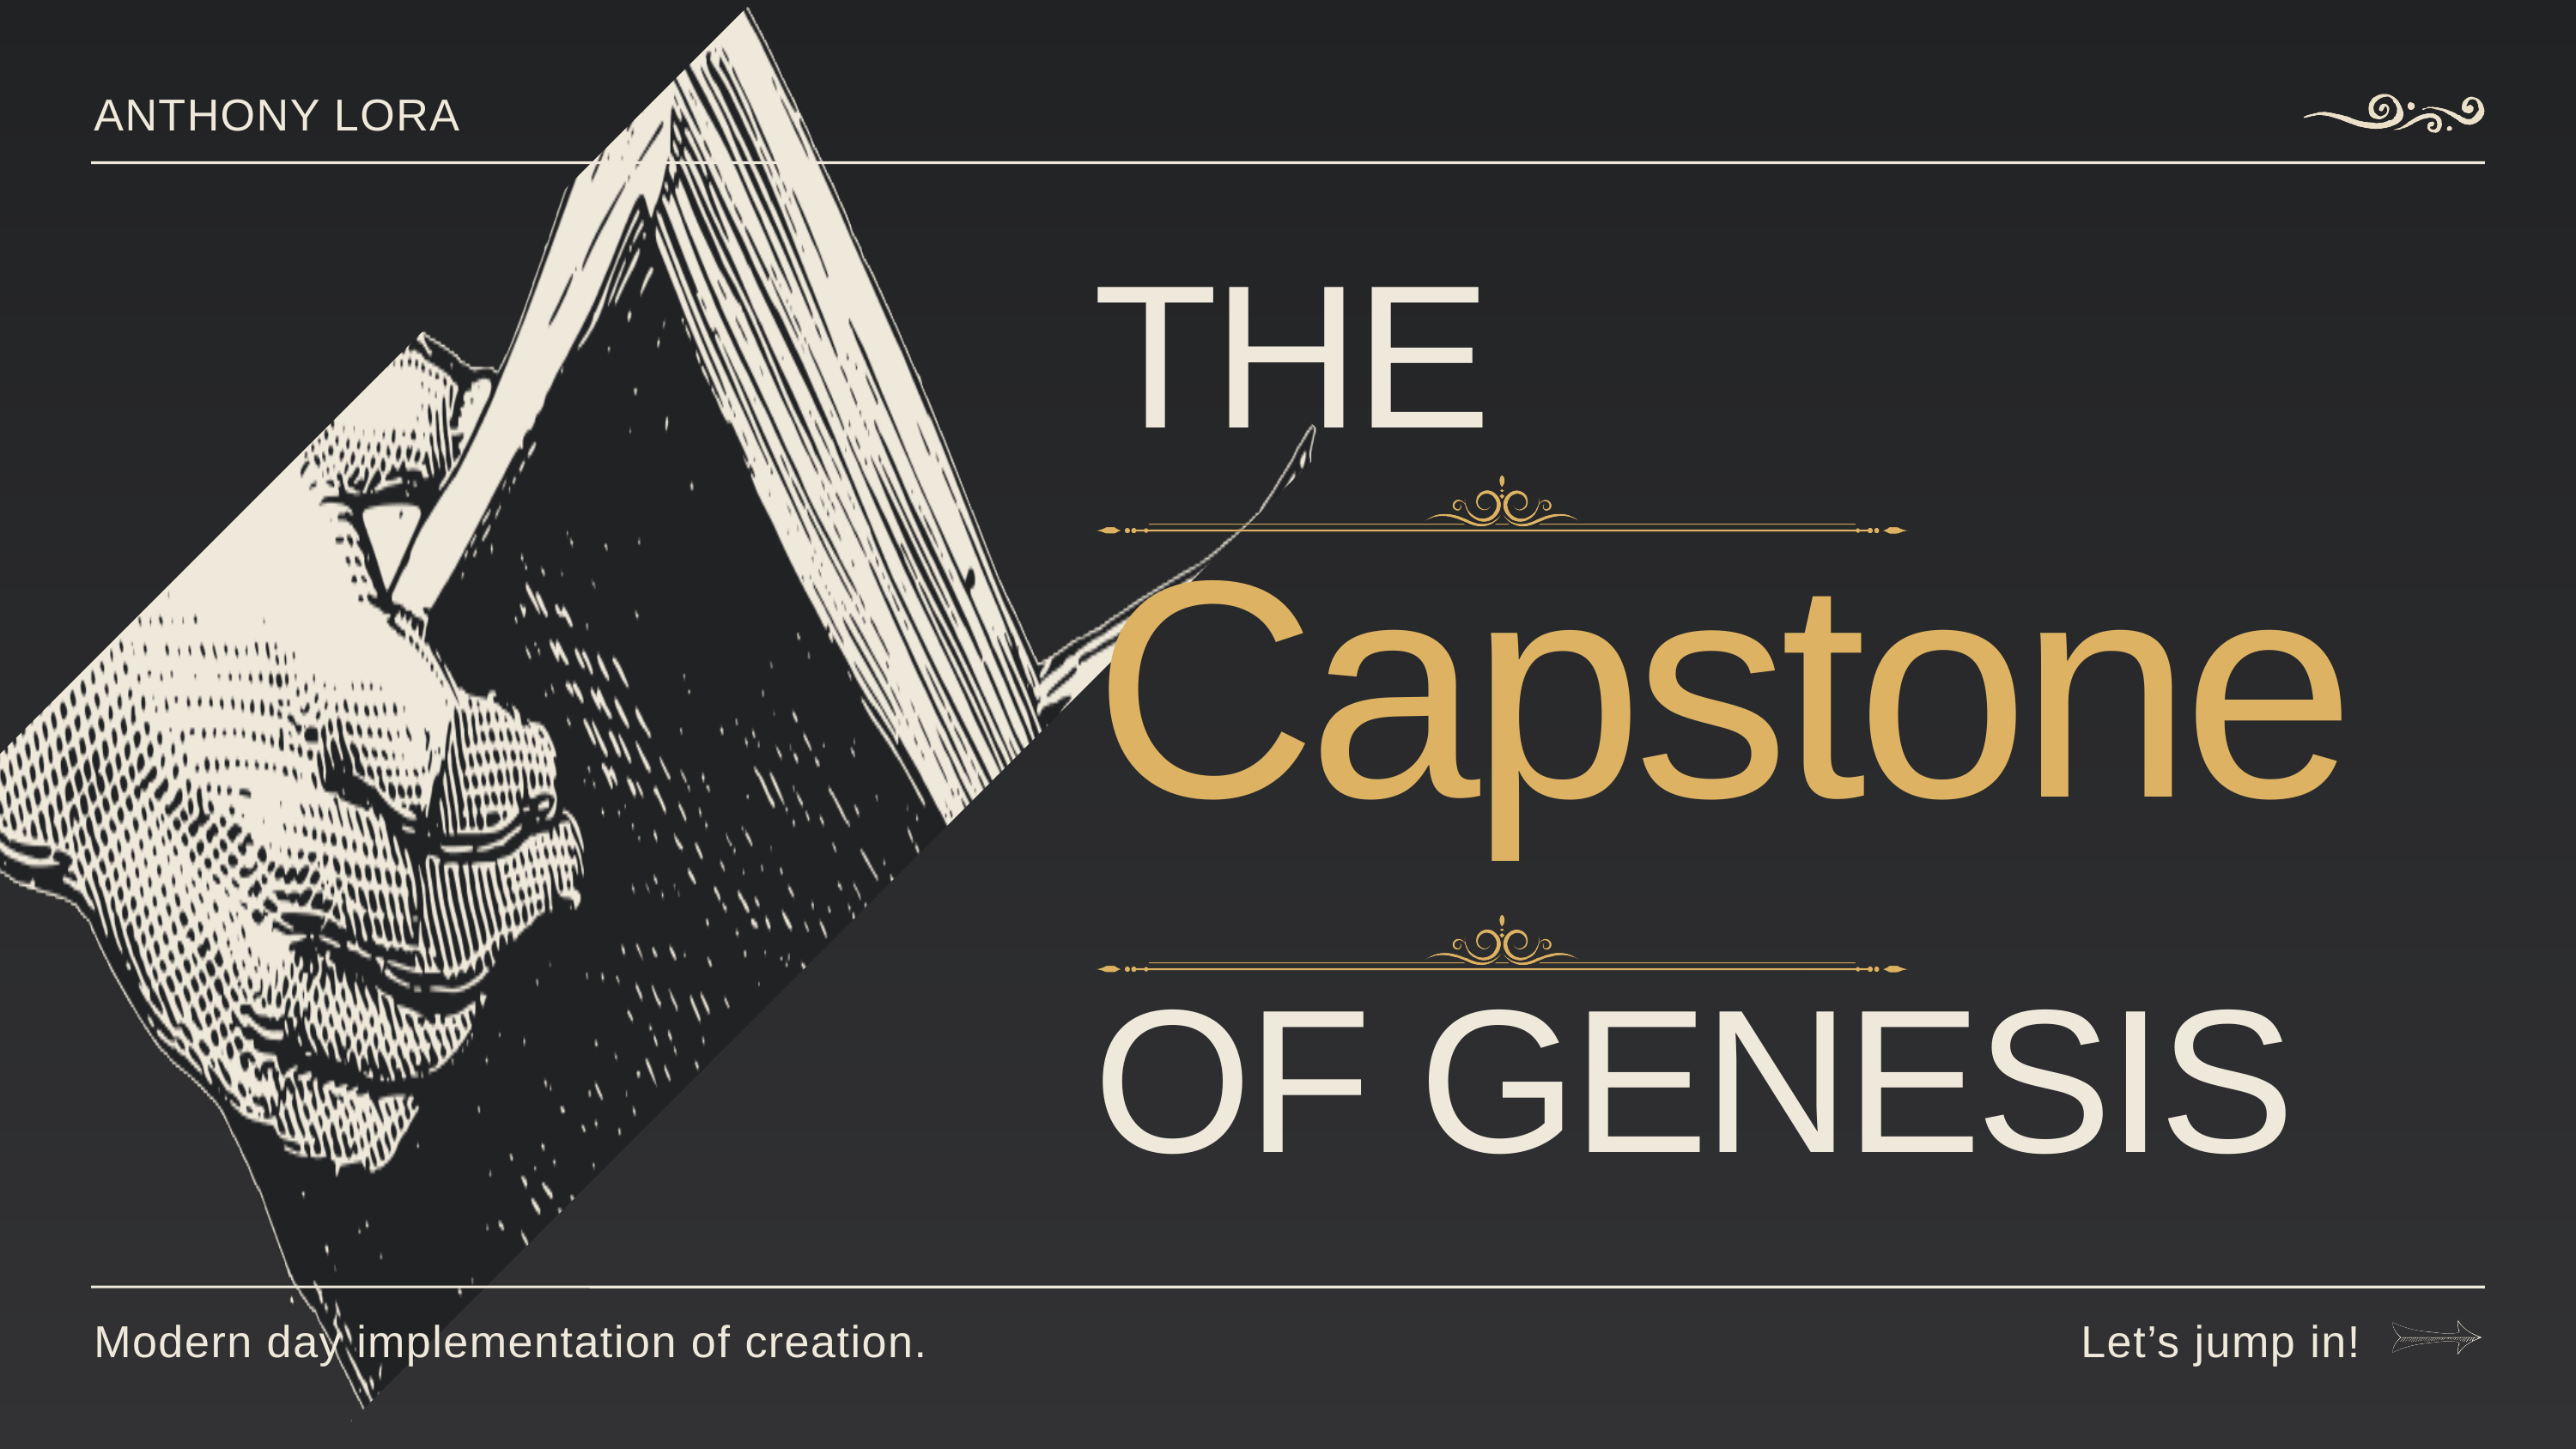

ANTHONY LORA

THE

Capstone

OF GENESIS

Modern day implementation of creation.
Let’s jump in!